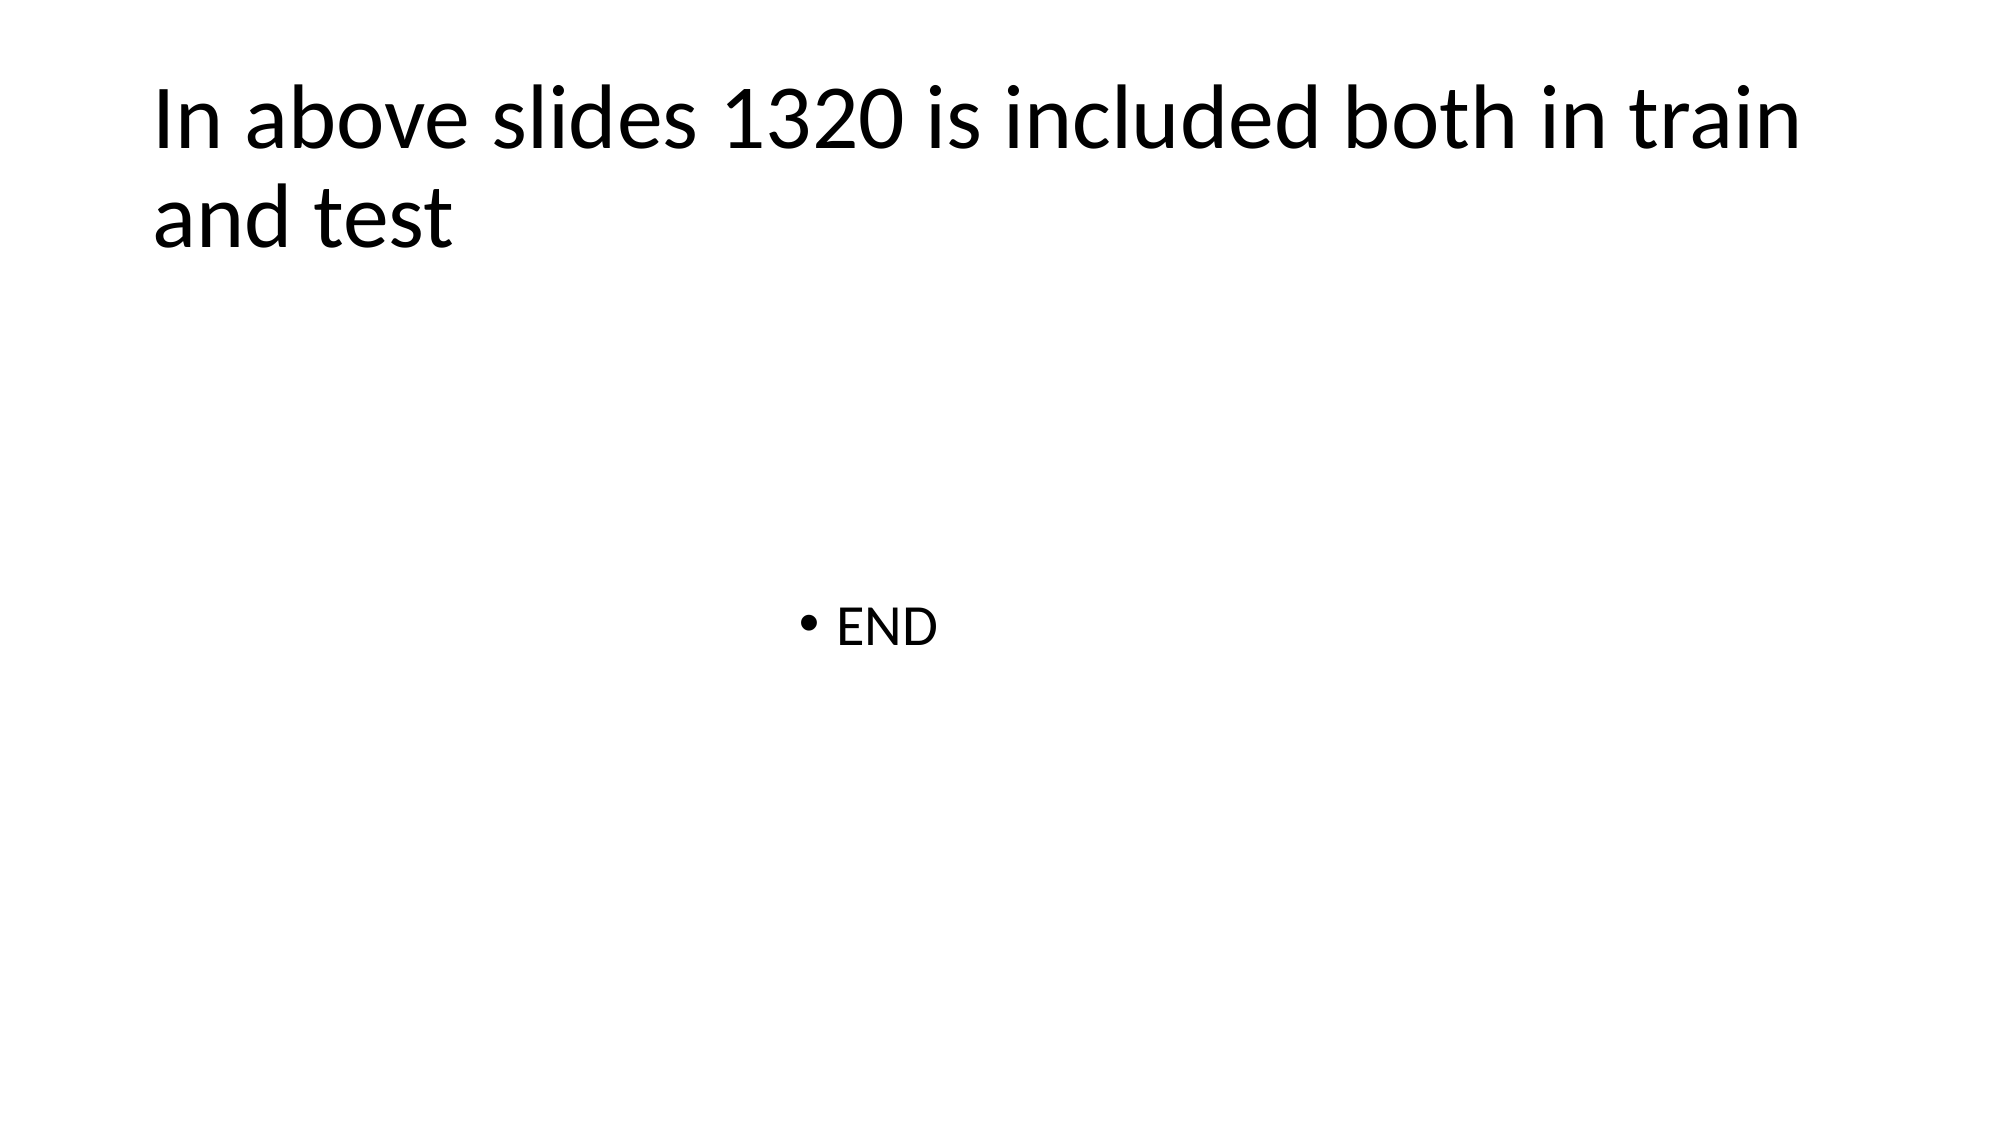

# In above slides 1320 is included both in train and test
END